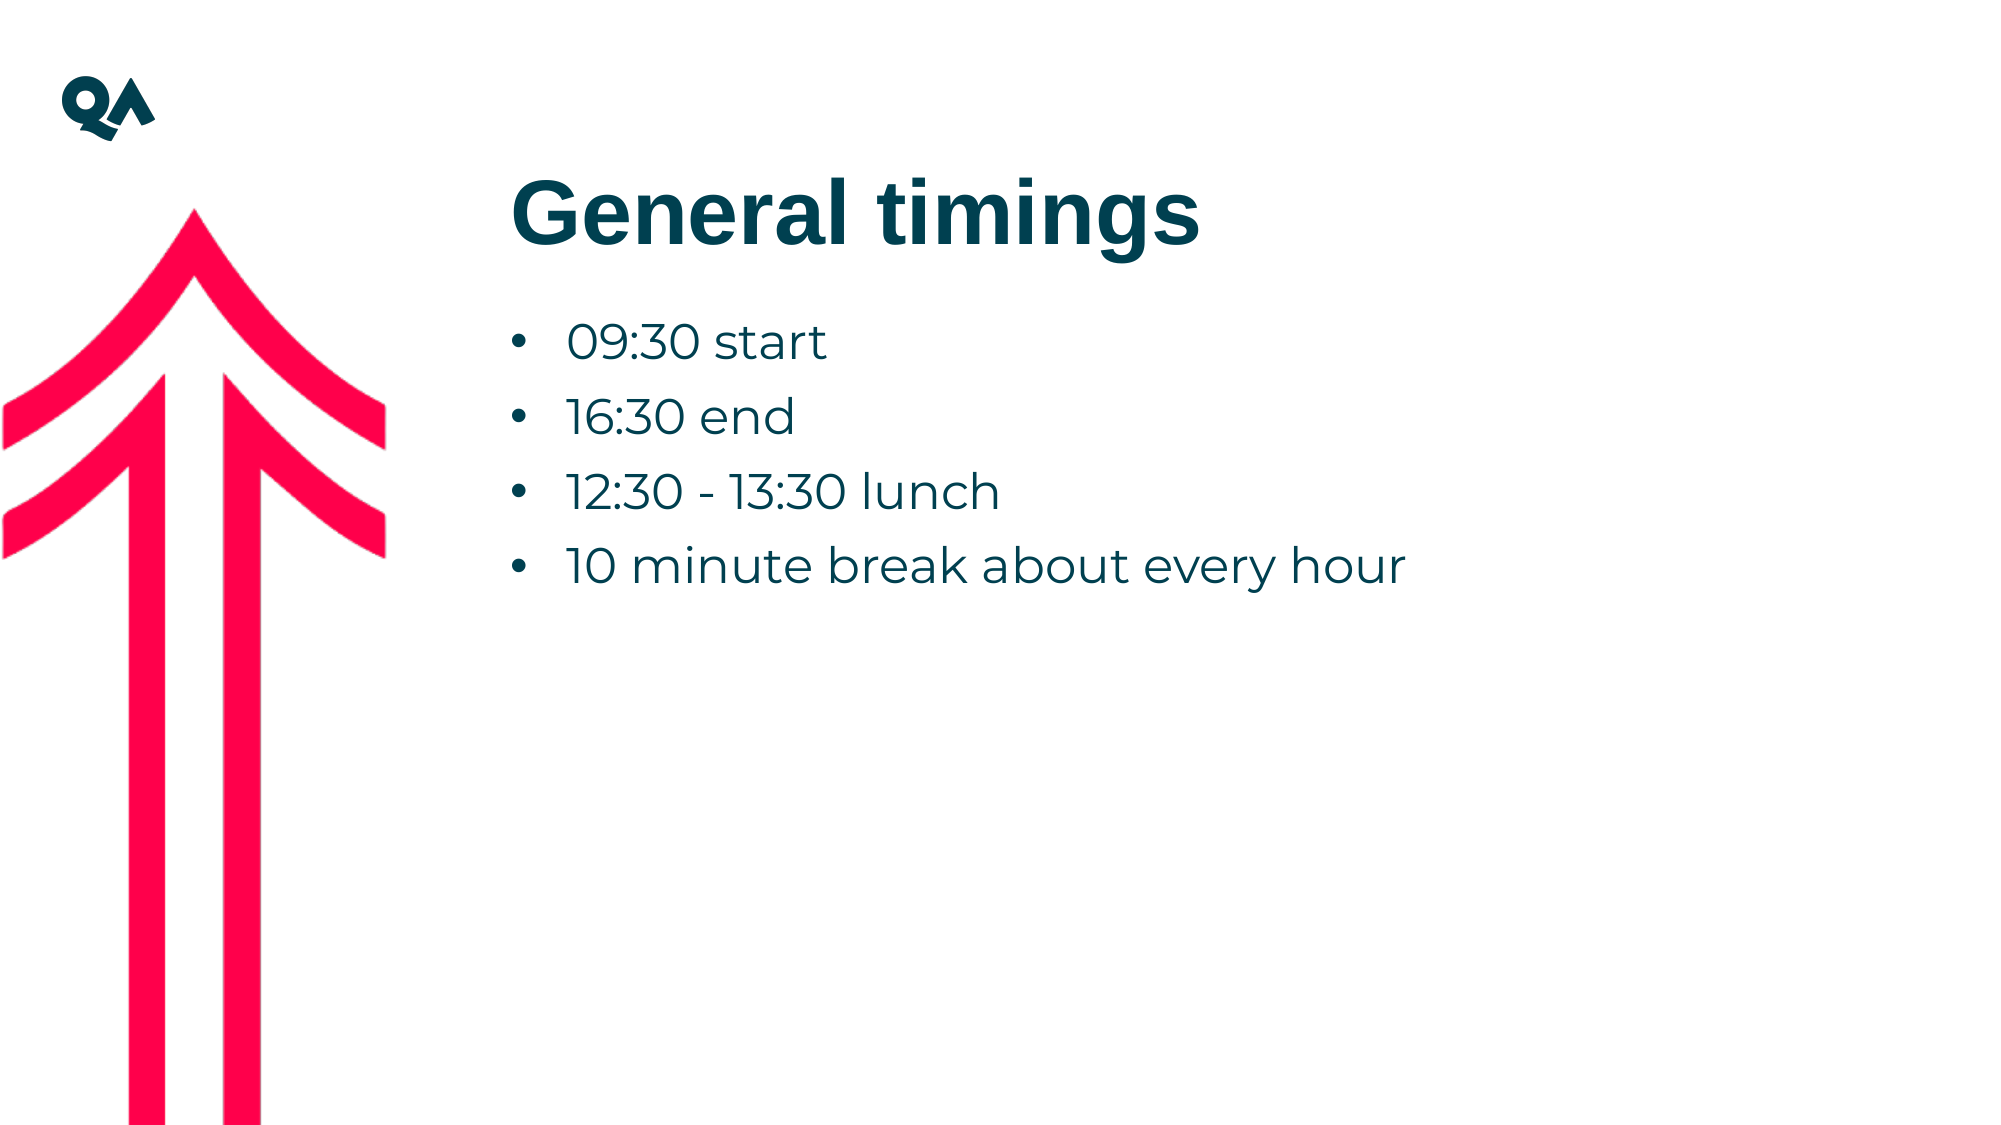

General timings
09:30 start
16:30 end
12:30 - 13:30 lunch
10 minute break about every hour